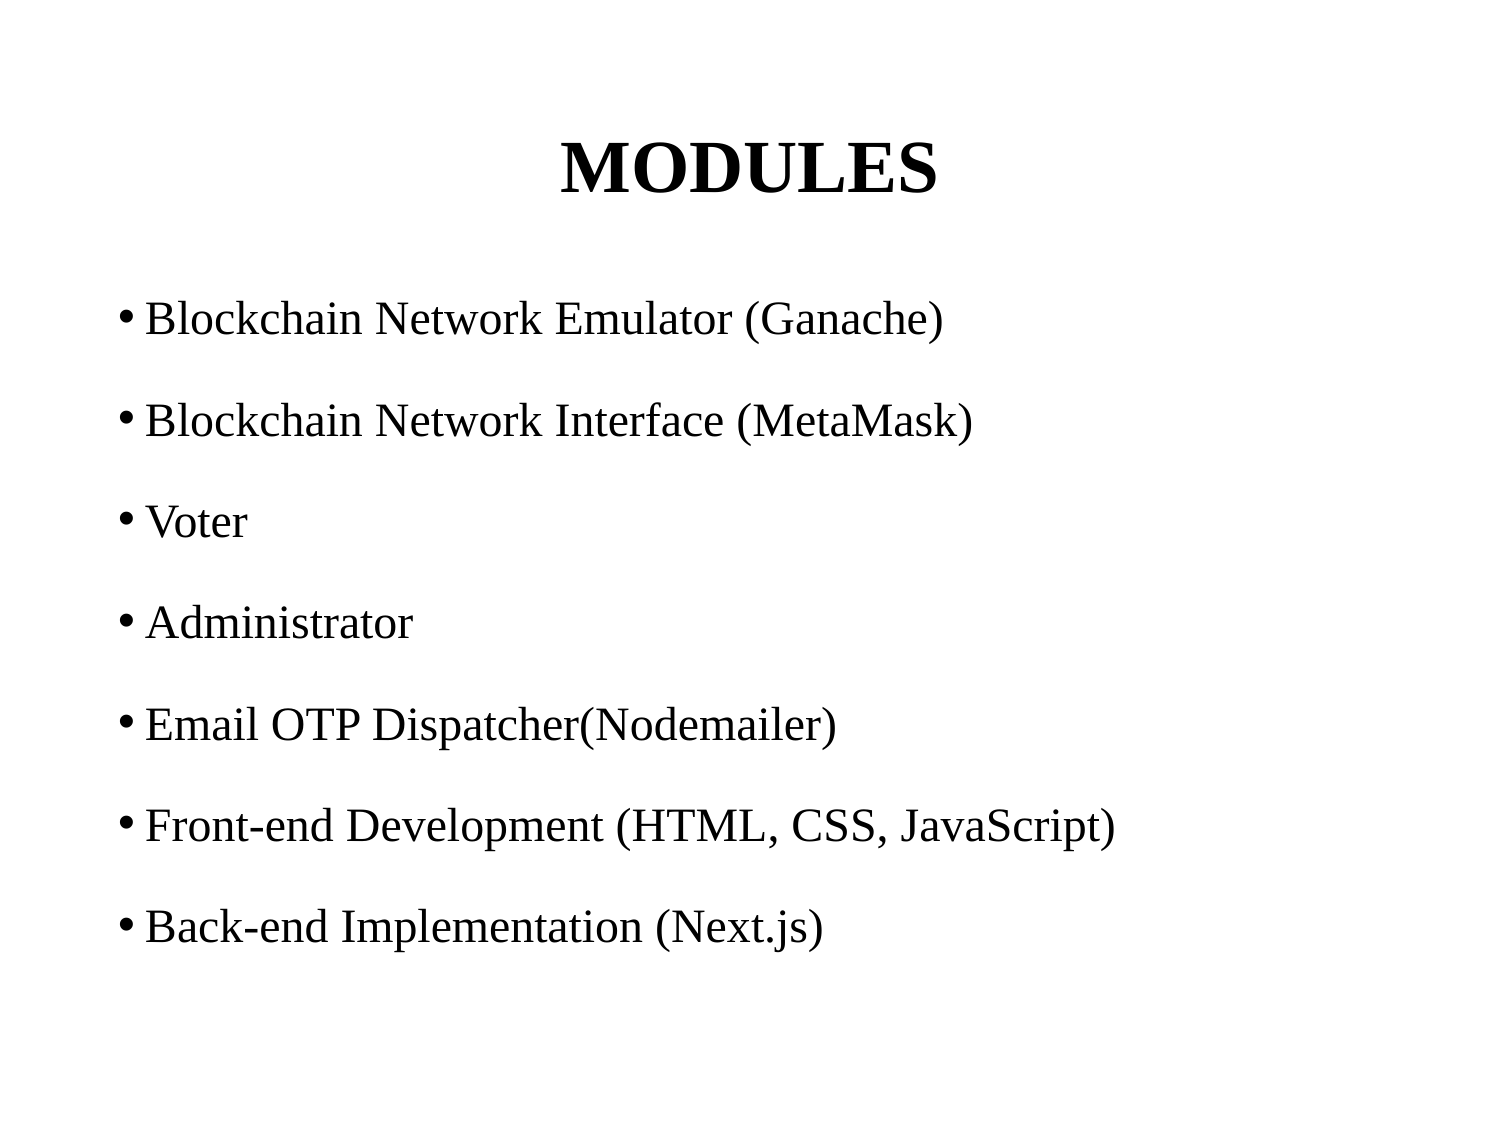

# MODULES
Blockchain Network Emulator (Ganache)
Blockchain Network Interface (MetaMask)
Voter
Administrator
Email OTP Dispatcher(Nodemailer)
Front-end Development (HTML, CSS, JavaScript)
Back-end Implementation (Next.js)